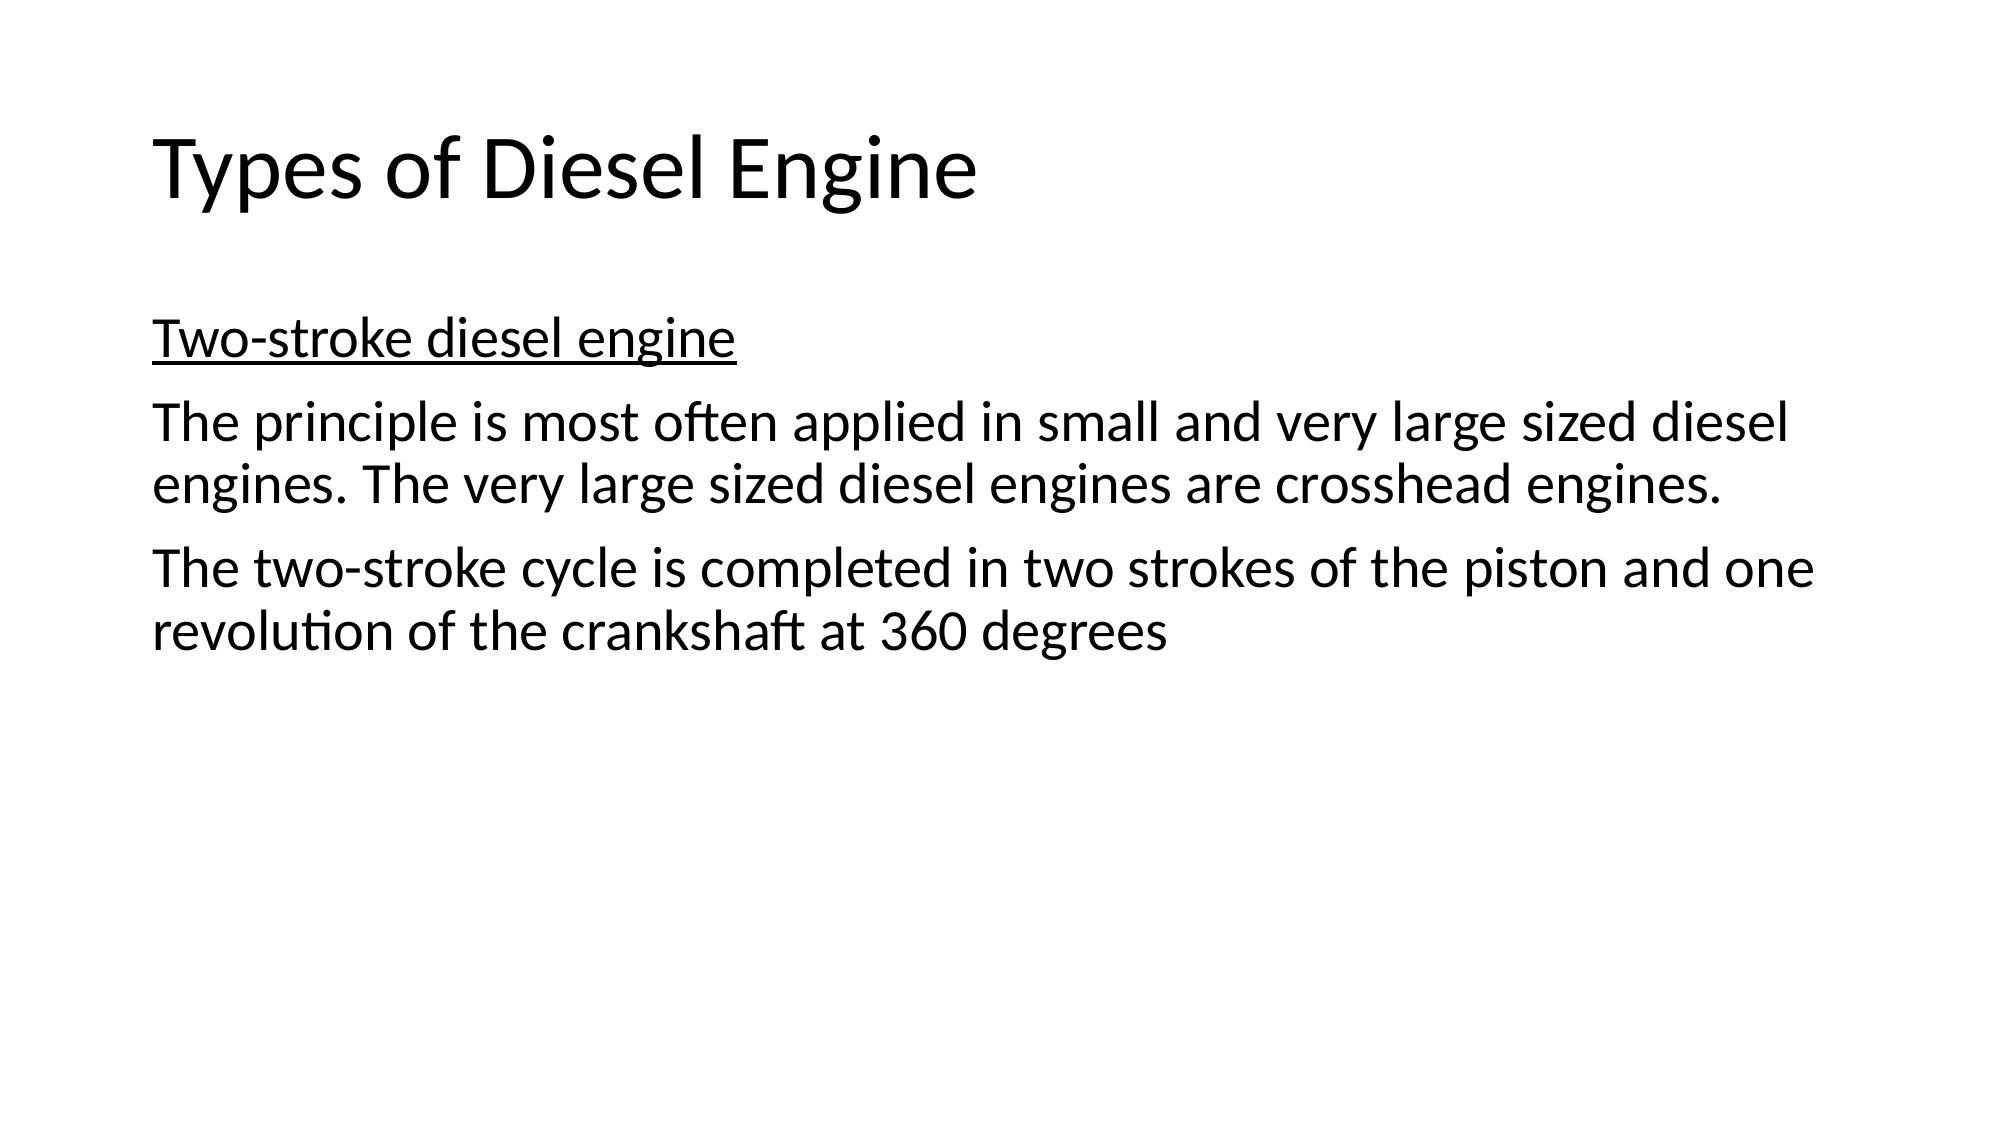

# Types of Diesel Engine
Two-stroke diesel engine
The principle is most often applied in small and very large sized diesel engines. The very large sized diesel engines are crosshead engines.
The two-stroke cycle is completed in two strokes of the piston and one revolution of the crankshaft at 360 degrees